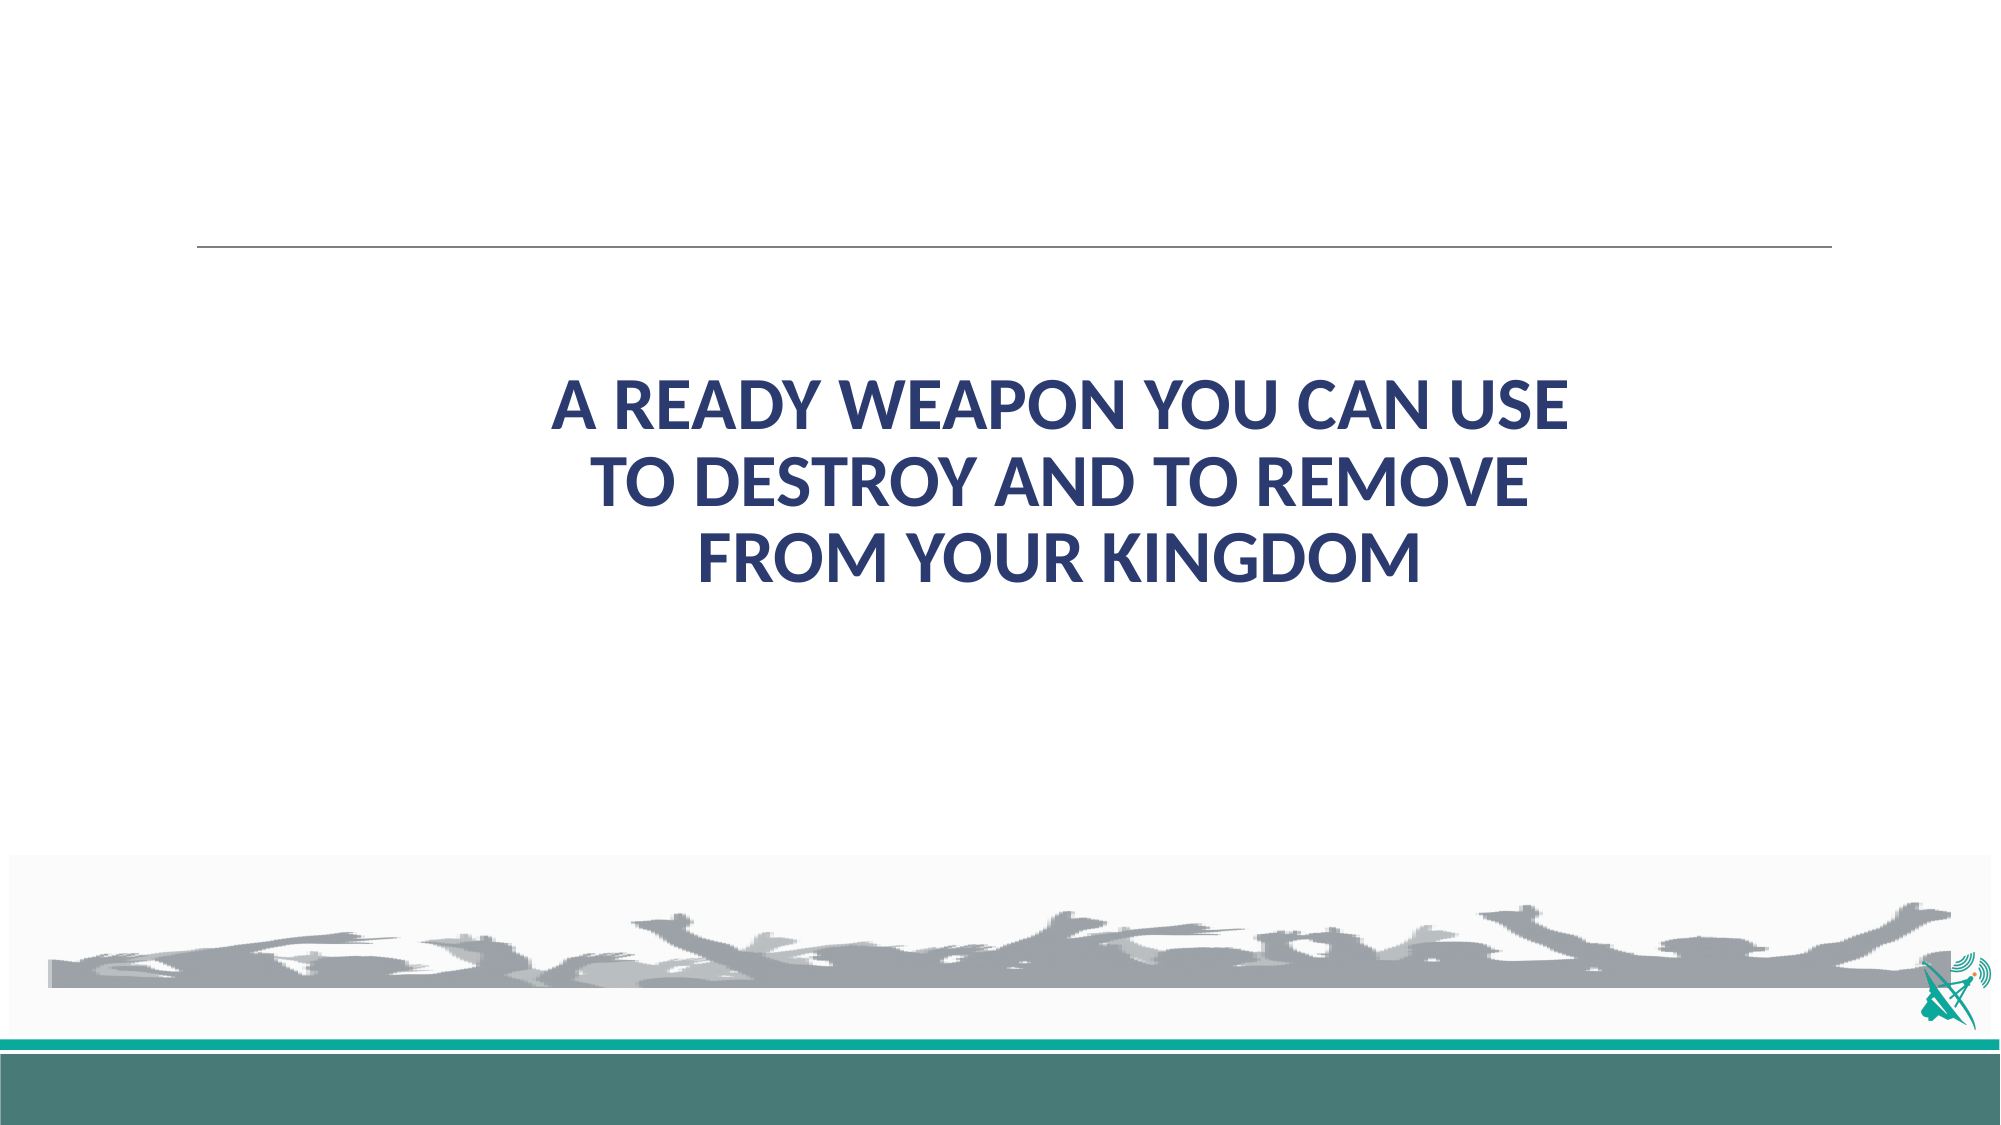

# A READY WEAPON YOU CAN USE TO DESTROY AND TO REMOVE FROM YOUR KINGDOM